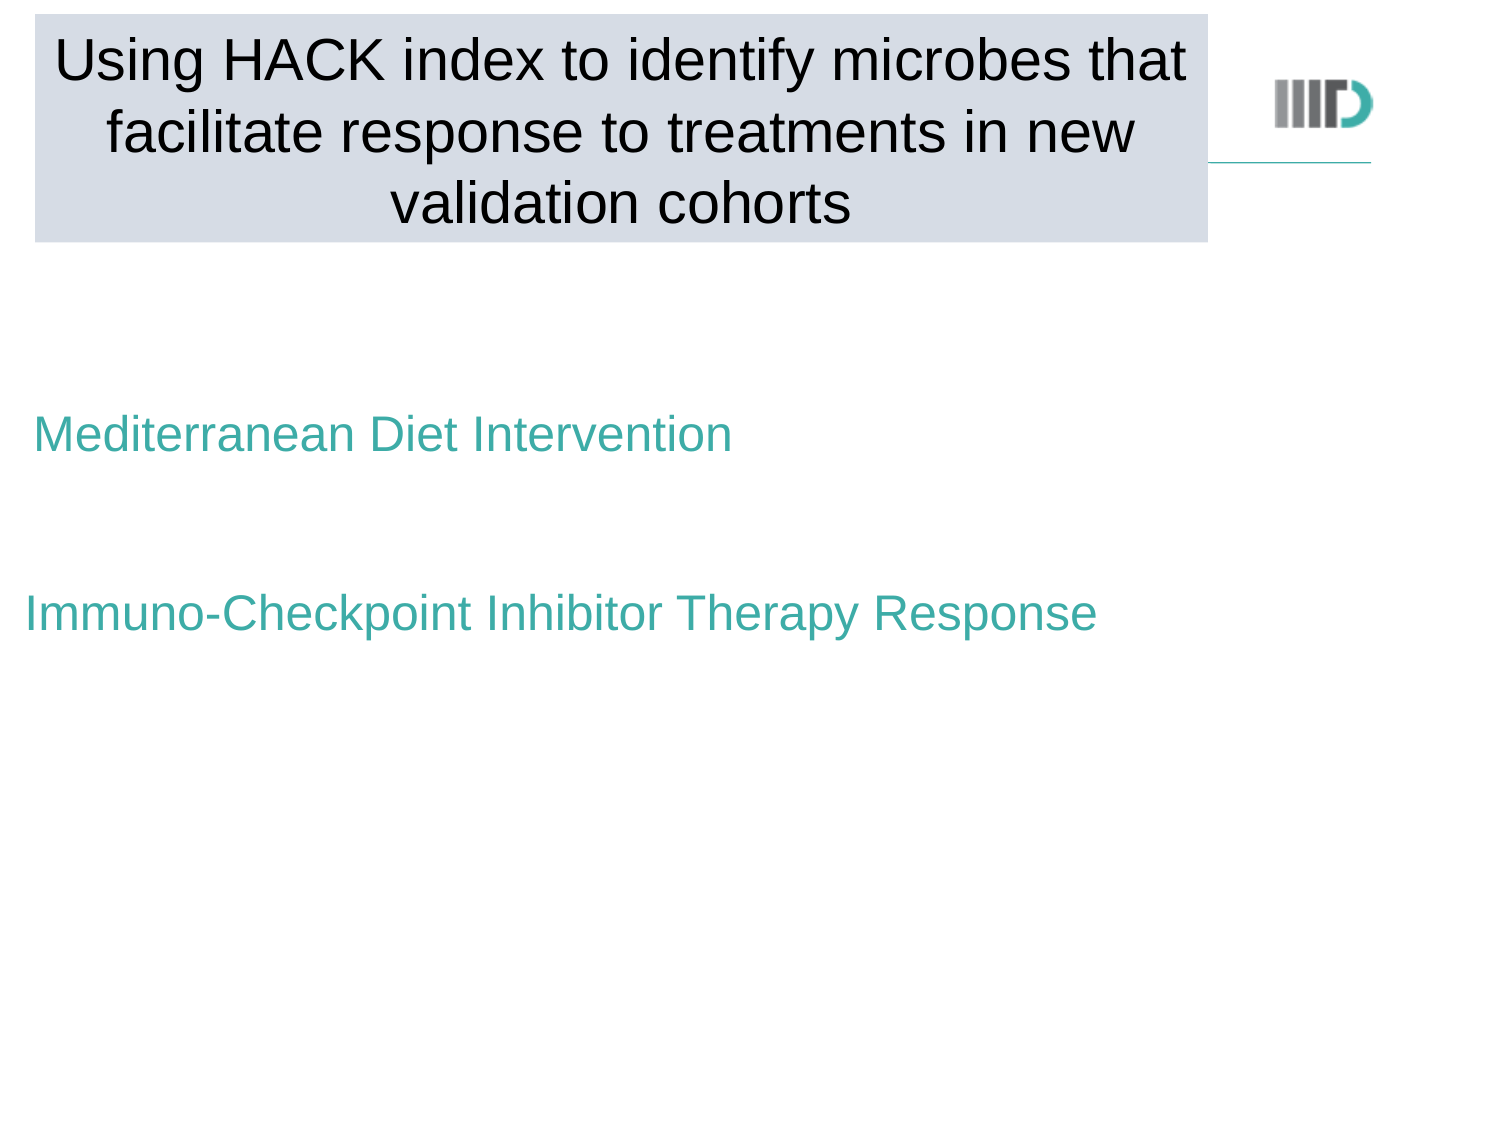

Using HACK index to identify microbes that facilitate response to treatments in new validation cohorts
Mediterranean Diet Intervention
Immuno-Checkpoint Inhibitor Therapy Response